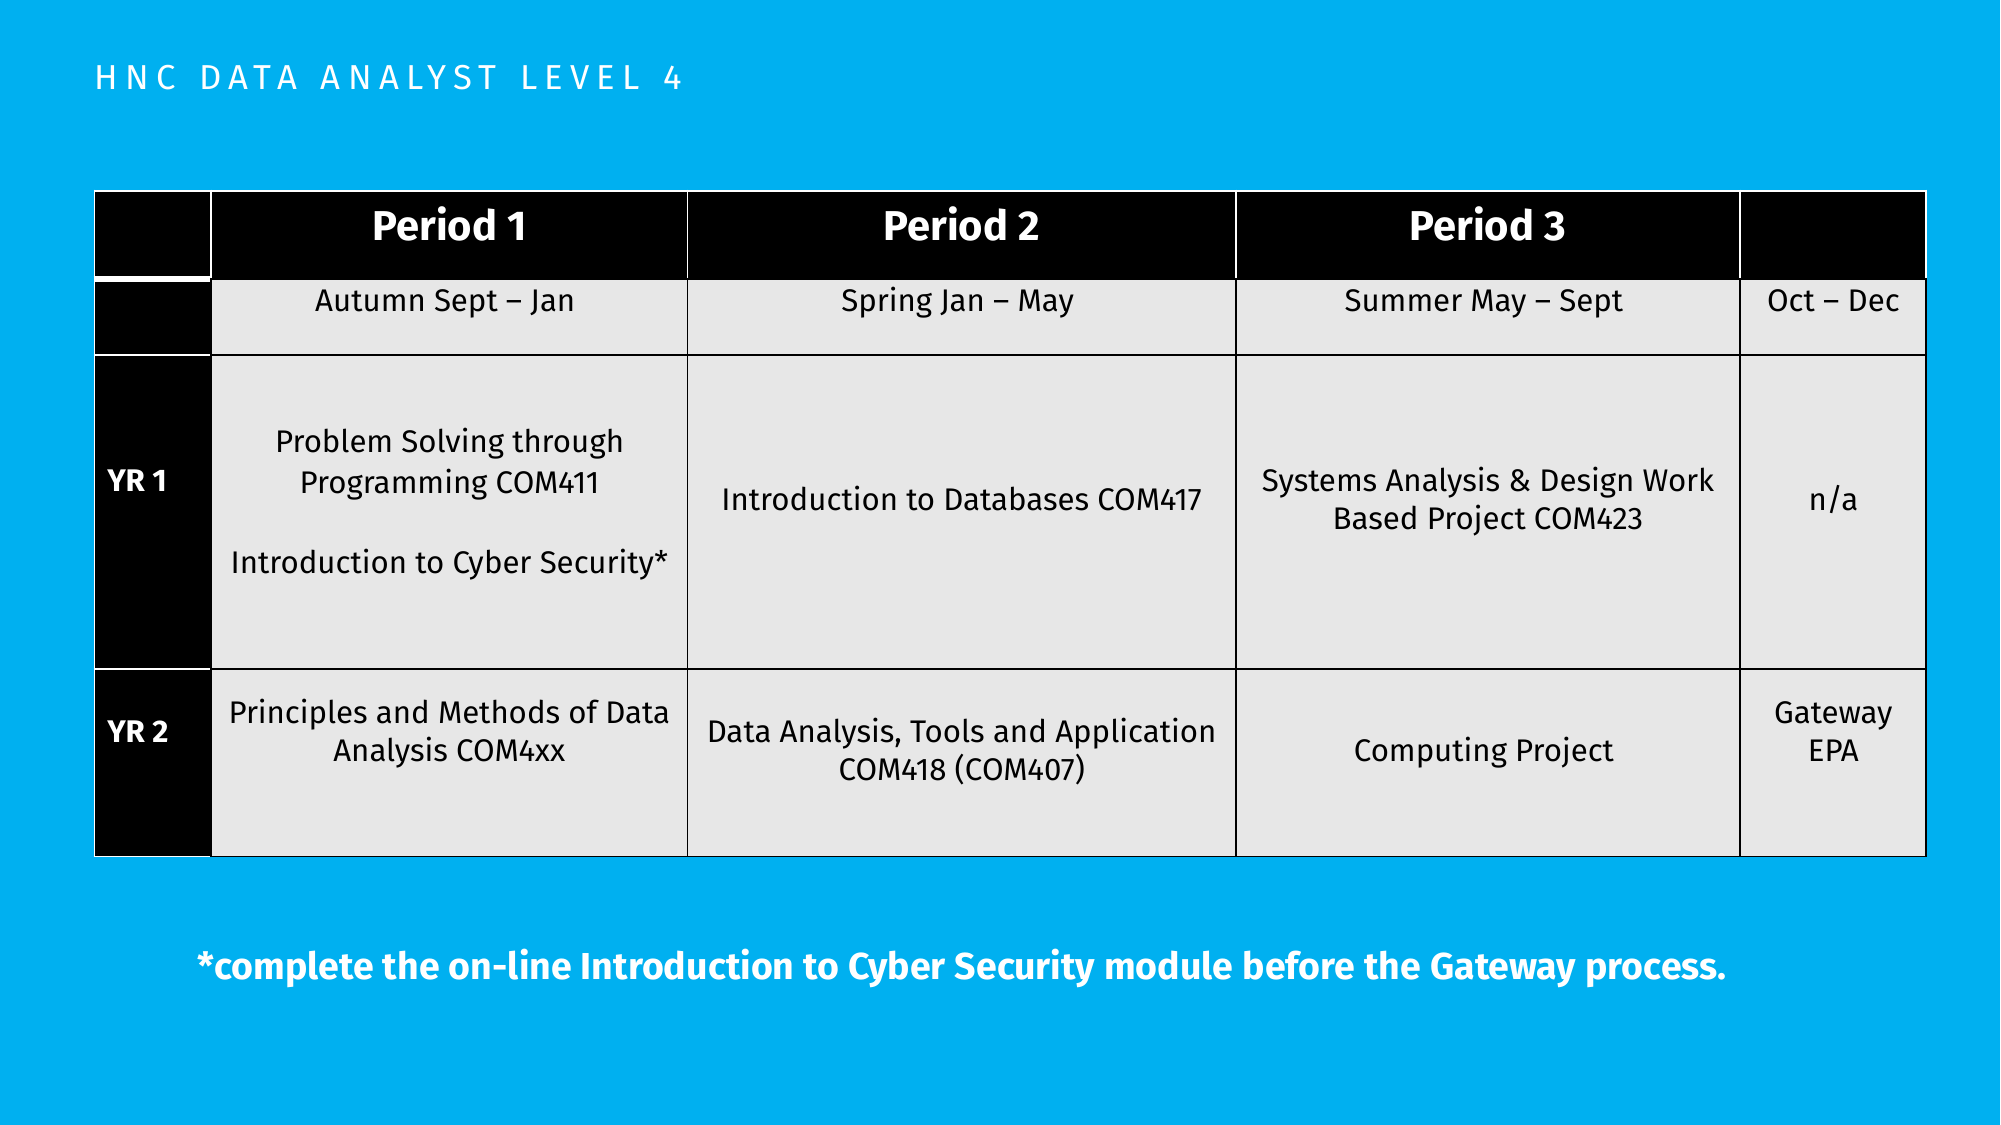

# HNC Data Analyst Level 4
|  | Period 1 | Period 2 | Period 3 |  |
| --- | --- | --- | --- | --- |
|  | Autumn Sept – Jan | Spring Jan – May | Summer May – Sept | Oct – Dec |
| YR 1 | Problem Solving through Programming COM411 Introduction to Cyber Security\* | Introduction to Databases COM417 | Systems Analysis & Design Work Based Project COM423 | n/a |
| YR 2 | Principles and Methods of Data Analysis COM4xx | Data Analysis, Tools and Application COM418 (COM407) | Computing Project | Gateway EPA |
*complete the on-line Introduction to Cyber Security module before the Gateway process.